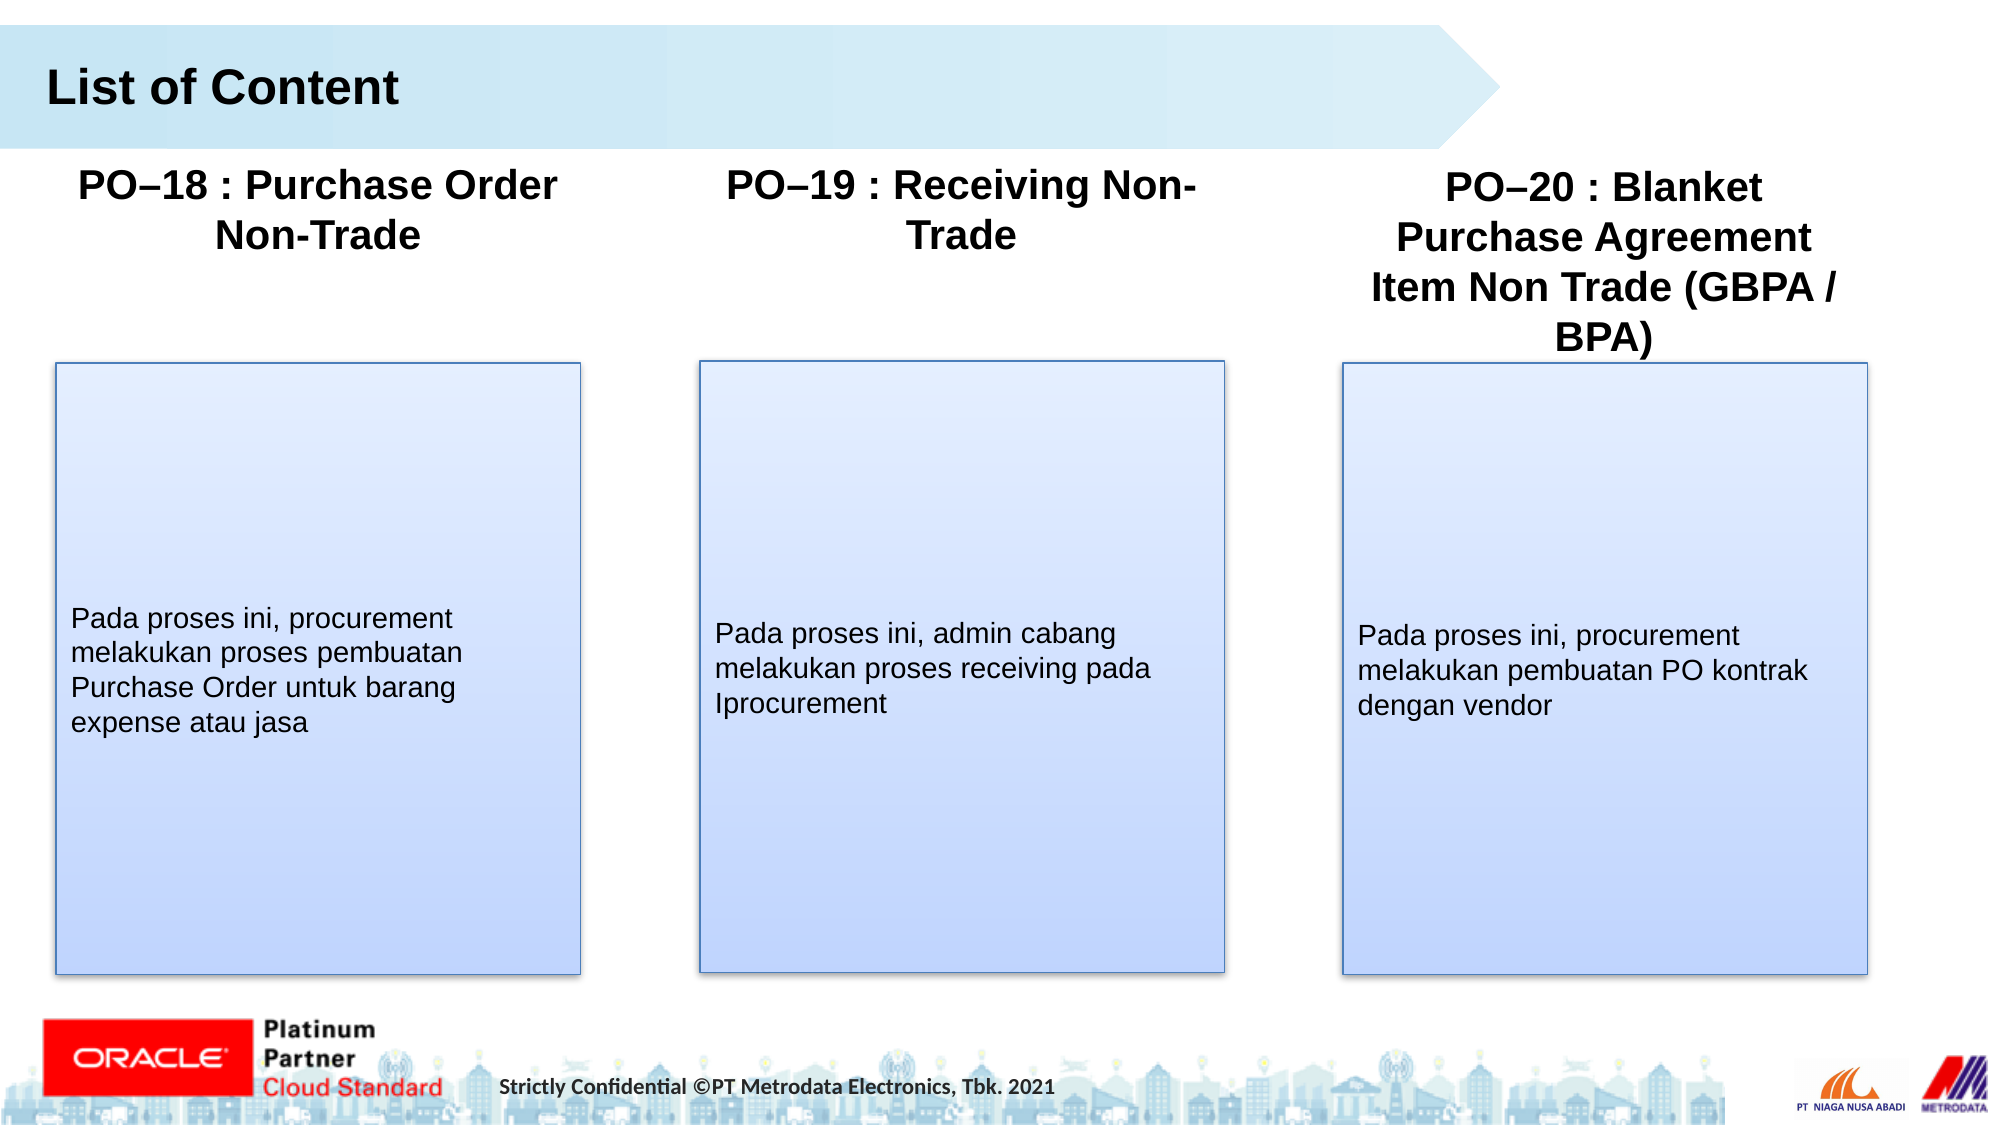

List of Content
PO–18 : Purchase Order Non-Trade
PO–19 : Receiving Non-Trade
PO–20 : Blanket Purchase Agreement Item Non Trade (GBPA / BPA)
Pada proses ini, admin cabang melakukan proses receiving pada Iprocurement
Pada proses ini, procurement melakukan proses pembuatan Purchase Order untuk barang expense atau jasa
Pada proses ini, procurement melakukan pembuatan PO kontrak dengan vendor